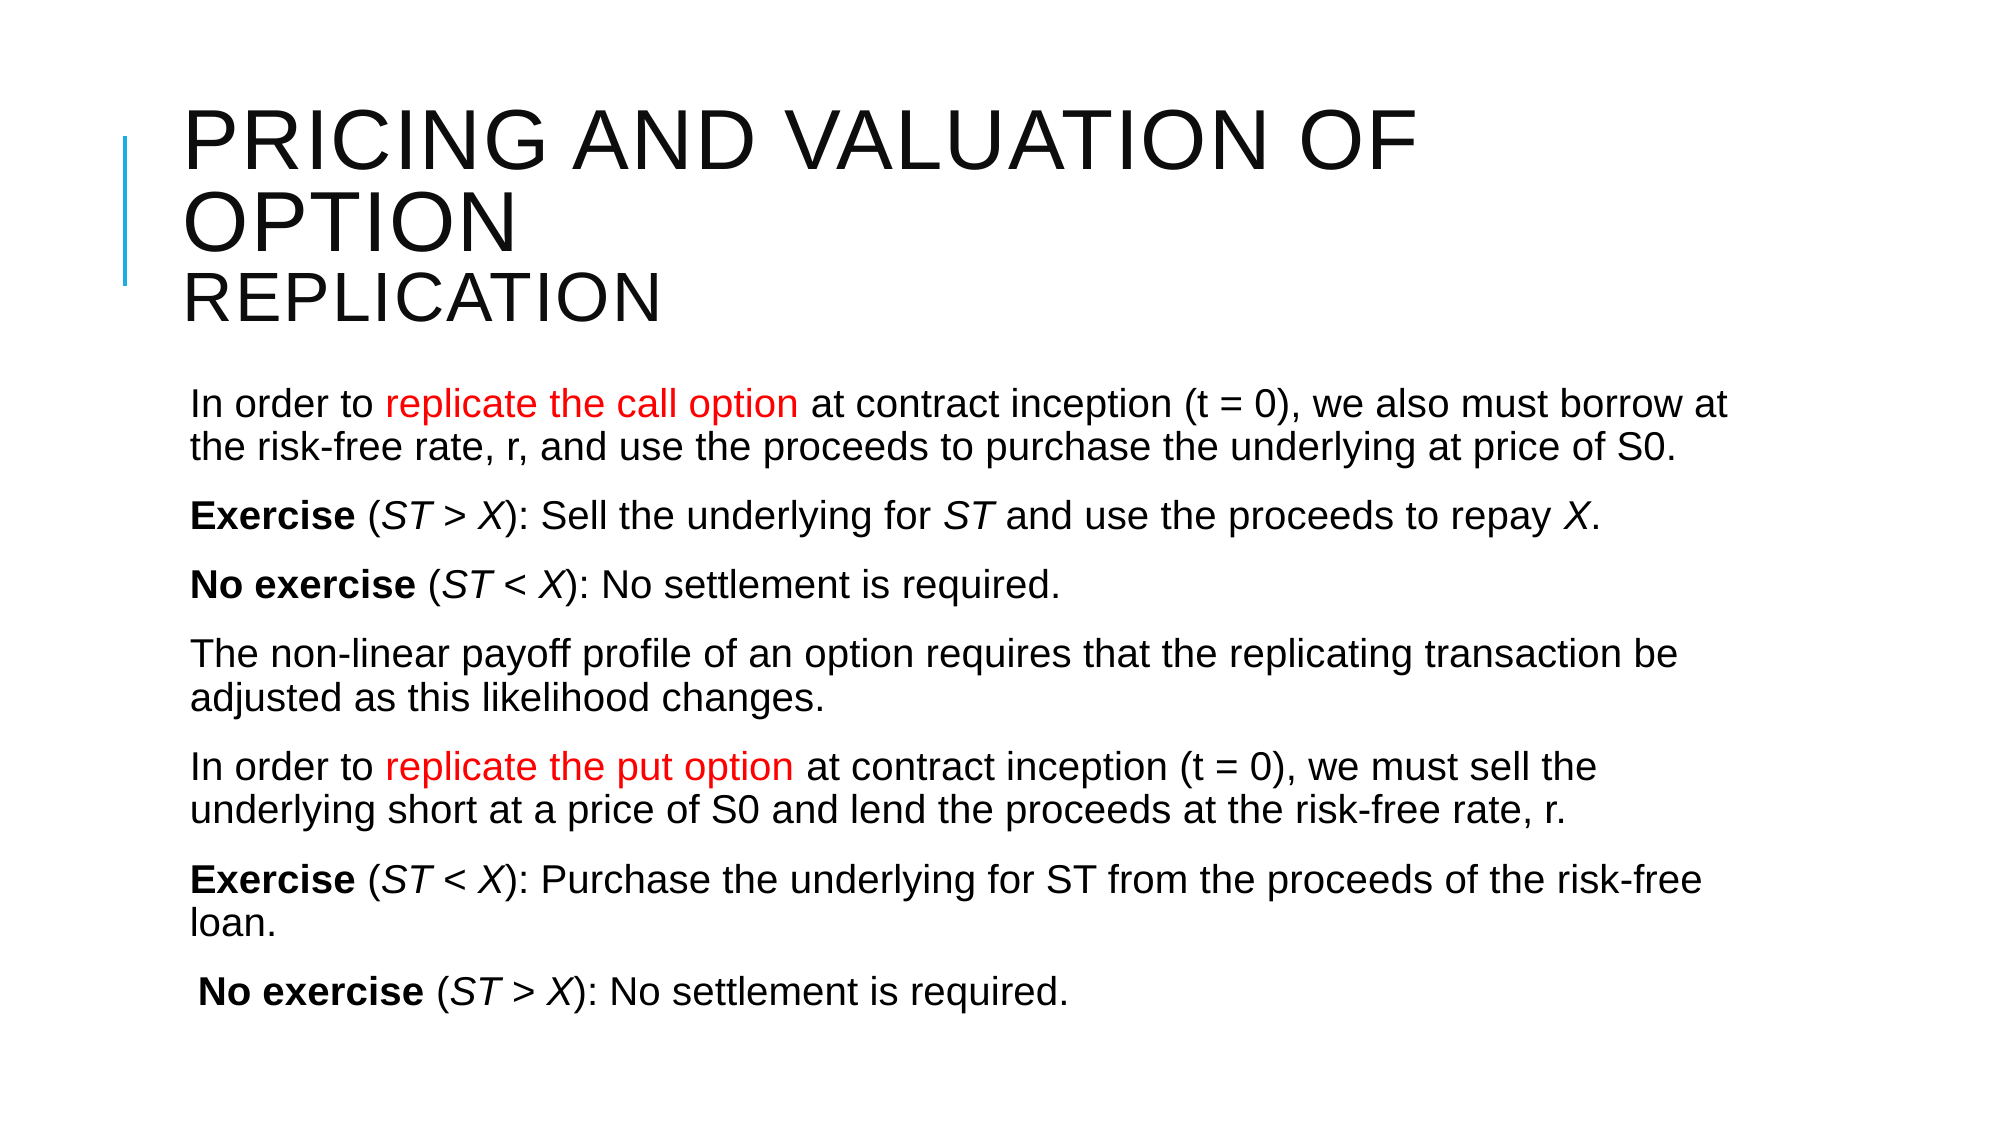

# Pricing and valuation of option replication
In order to replicate the call option at contract inception (t = 0), we also must borrow at the risk-free rate, r, and use the proceeds to purchase the underlying at price of S0.
Exercise (ST > X): Sell the underlying for ST and use the proceeds to repay X.
No exercise (ST < X): No settlement is required.
The non-linear payoff profile of an option requires that the replicating transaction be adjusted as this likelihood changes.
In order to replicate the put option at contract inception (t = 0), we must sell the underlying short at a price of S0 and lend the proceeds at the risk-free rate, r.
Exercise (ST < X): Purchase the underlying for ST from the proceeds of the risk-free loan.
  No exercise (ST > X): No settlement is required.